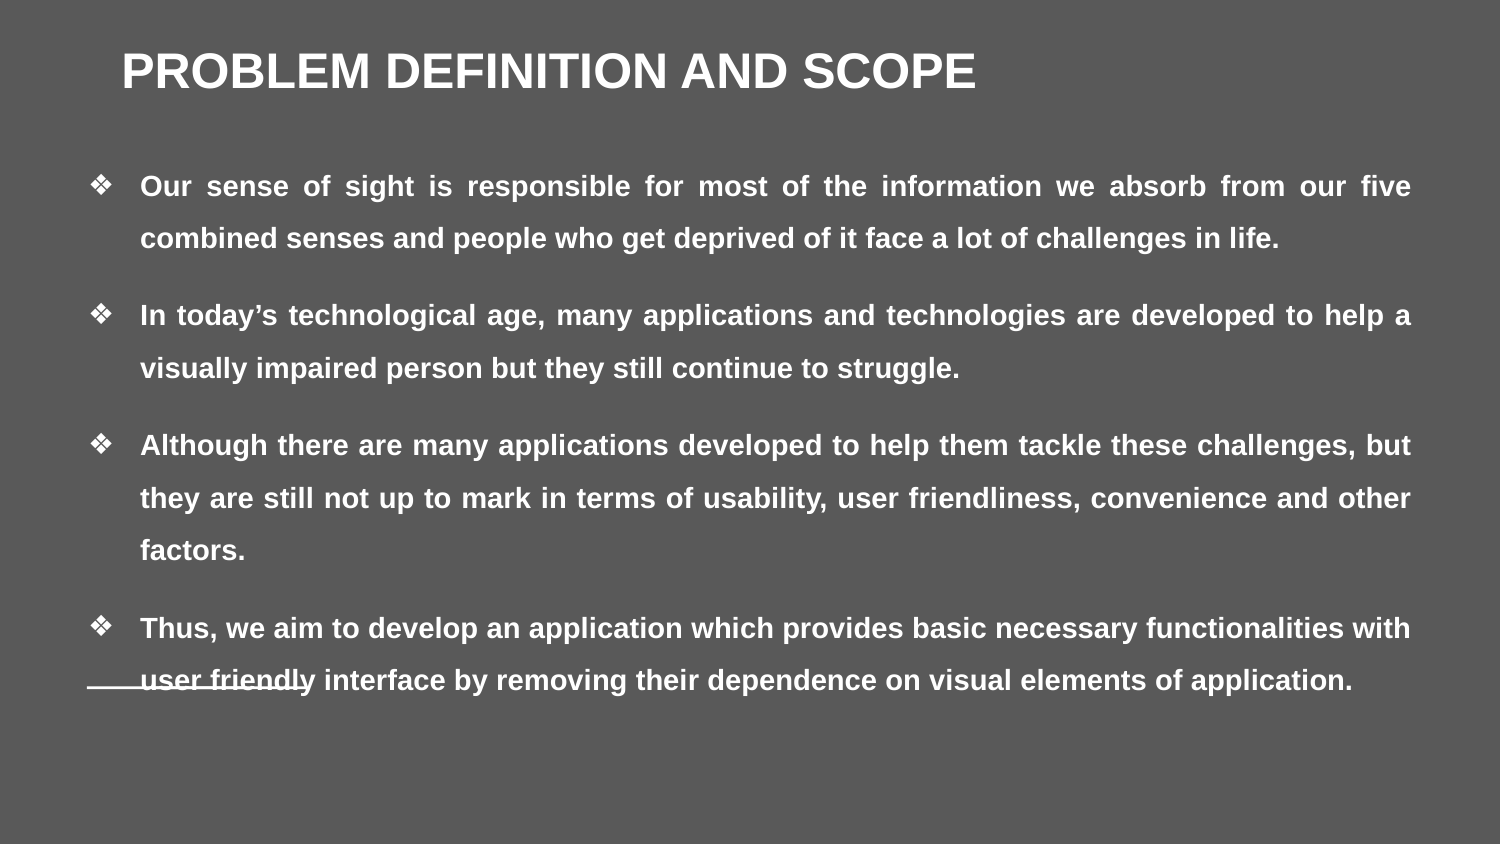

# PROBLEM DEFINITION AND SCOPE

Our sense of sight is responsible for most of the information we absorb from our five combined senses and people who get deprived of it face a lot of challenges in life.
In today’s technological age, many applications and technologies are developed to help a visually impaired person but they still continue to struggle.
Although there are many applications developed to help them tackle these challenges, but they are still not up to mark in terms of usability, user friendliness, convenience and other factors.
Thus, we aim to develop an application which provides basic necessary functionalities with user friendly interface by removing their dependence on visual elements of application.